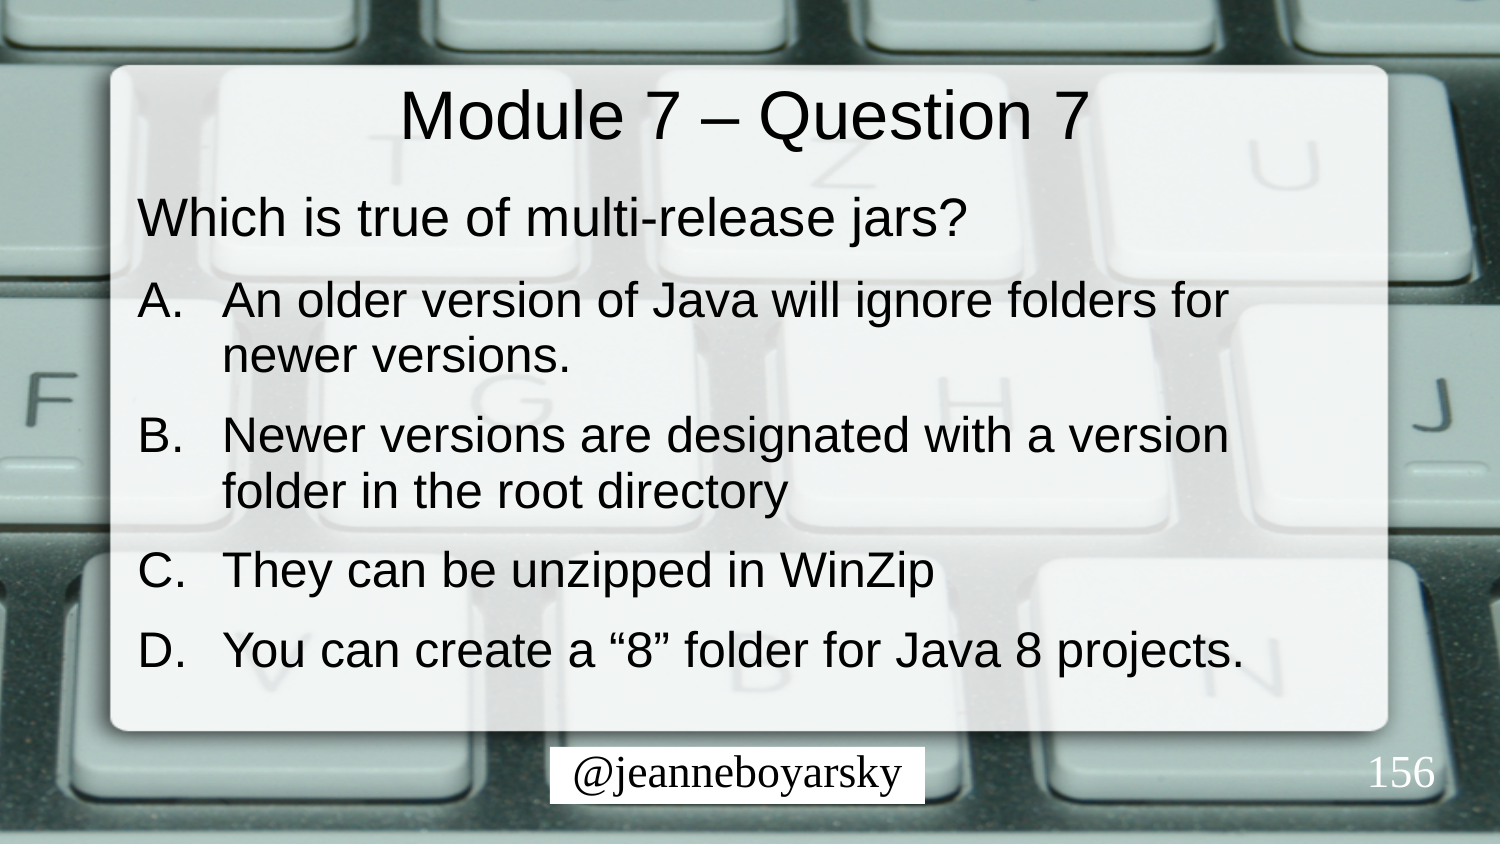

# Module 7 – Question 7
Which is true of multi-release jars?
An older version of Java will ignore folders for newer versions.
Newer versions are designated with a version folder in the root directory
They can be unzipped in WinZip
You can create a “8” folder for Java 8 projects.

156